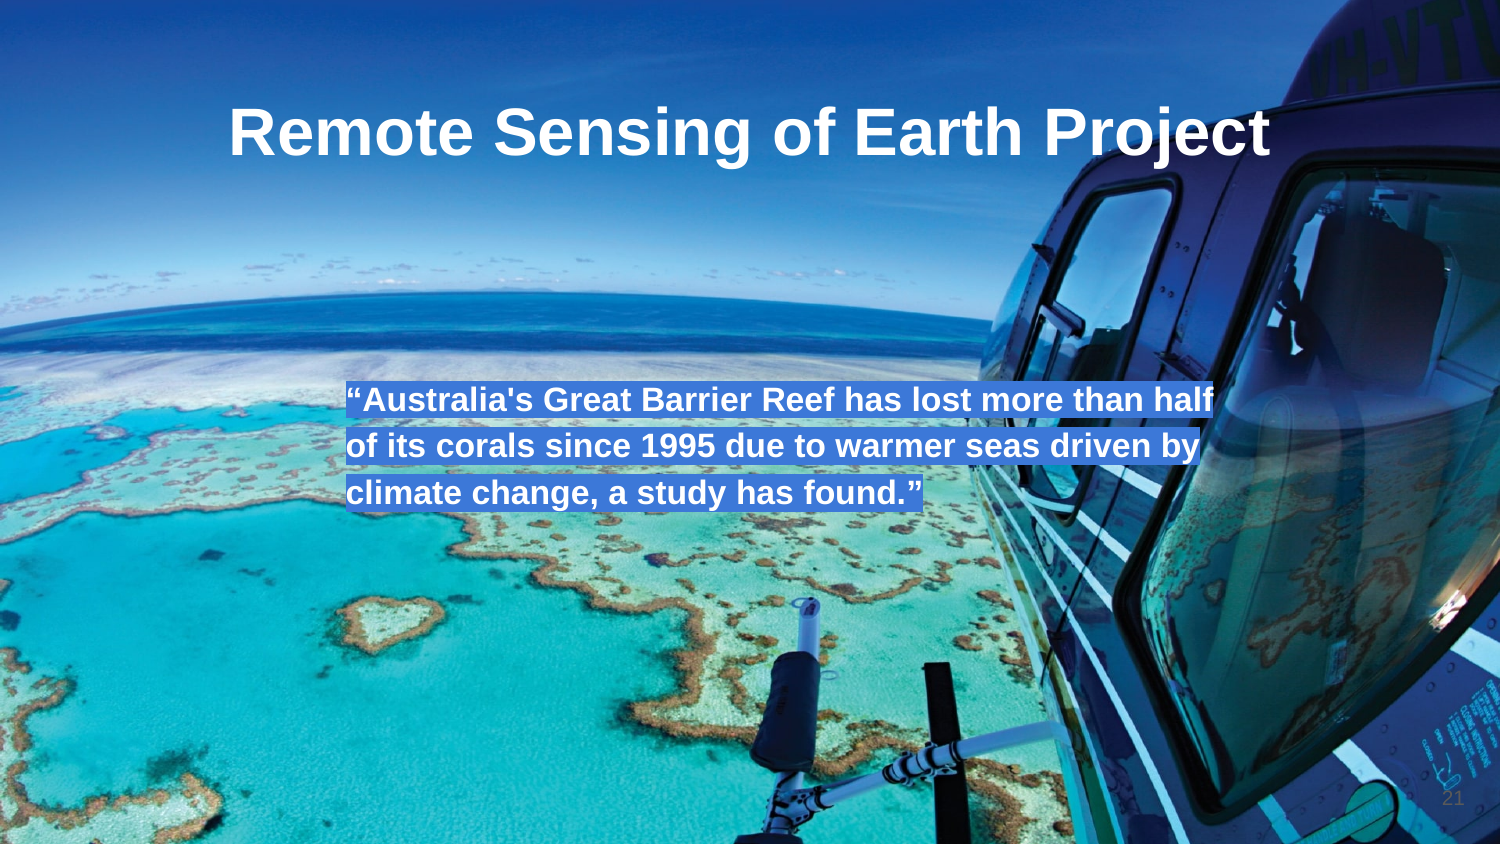

# Remote Sensing of Earth Project
“Australia's Great Barrier Reef has lost more than half of its corals since 1995 due to warmer seas driven by climate change, a study has found.”
21